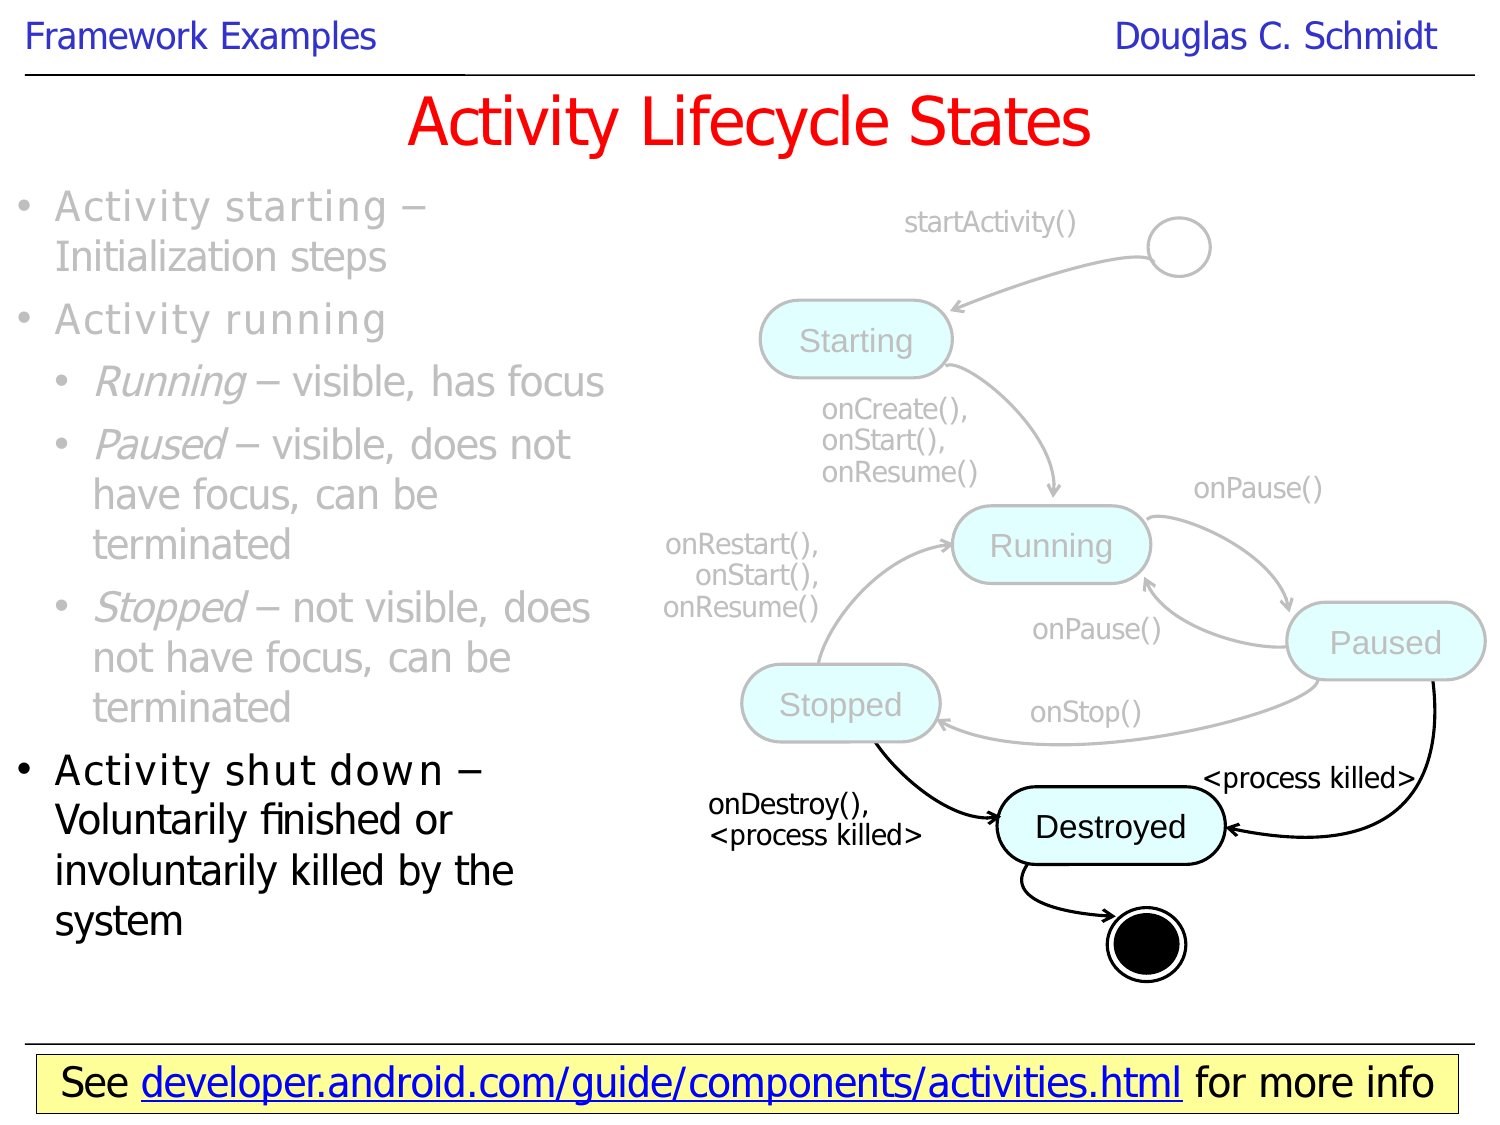

# Activity Lifecycle States

Activity starting – Initialization steps
Activity running
Running – visible, has focus
Paused – visible, does not have focus, can be terminated
Stopped – not visible, does not have focus, can be terminated
Activity shut down – Voluntarily finished or involuntarily killed by the system
startActivity()

Starting

onCreate(),
onStart(),
onResume()
onPause()

Running
onRestart(),
onStart(),
onResume()

Paused
onPause()

Stopped
onStop()

<process killed>
onDestroy(),
<process killed>
Destroyed

See developer.android.com/guide/components/activities.html for more info